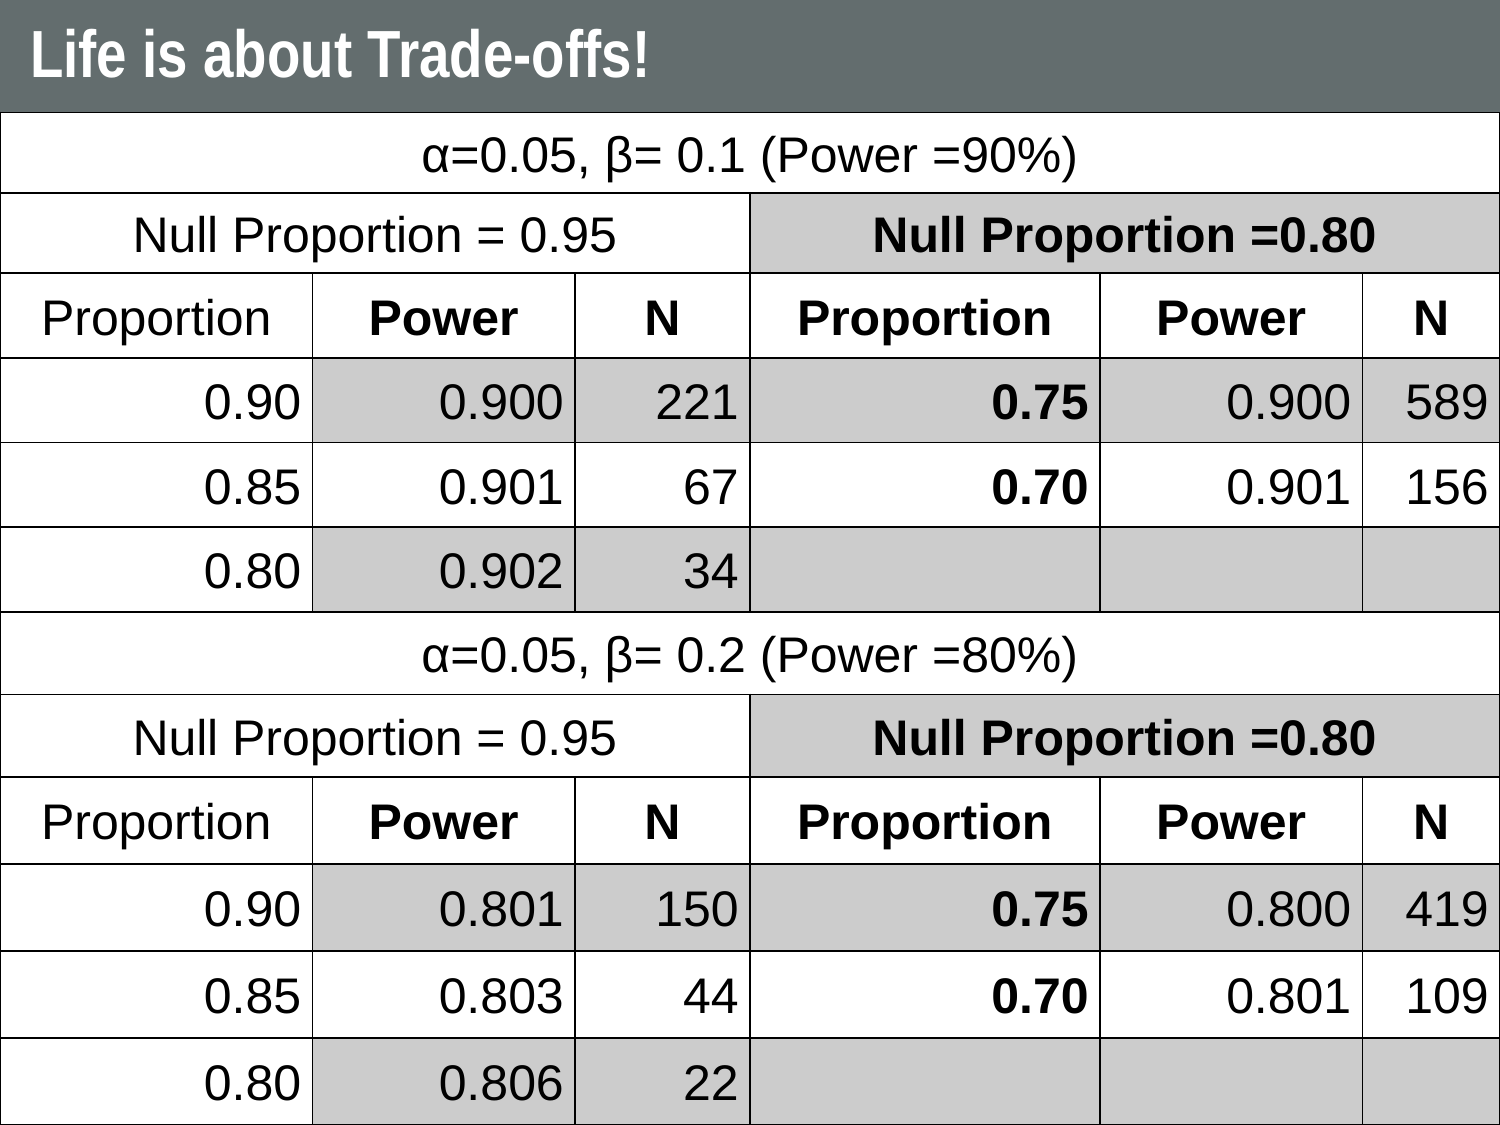

# Life is about Trade-offs!
| α=0.05, β= 0.1 (Power =90%) |  |  |  |  |  |
| --- | --- | --- | --- | --- | --- |
| Null Proportion = 0.95 |  |  | Null Proportion =0.80 |  |  |
| Proportion | Power | N | Proportion | Power | N |
| 0.90 | 0.900 | 221 | 0.75 | 0.900 | 589 |
| 0.85 | 0.901 | 67 | 0.70 | 0.901 | 156 |
| 0.80 | 0.902 | 34 |  |  |  |
| α=0.05, β= 0.2 (Power =80%) |  |  |  |  |  |
| --- | --- | --- | --- | --- | --- |
| Null Proportion = 0.95 |  |  | Null Proportion =0.80 |  |  |
| Proportion | Power | N | Proportion | Power | N |
| 0.90 | 0.801 | 150 | 0.75 | 0.800 | 419 |
| 0.85 | 0.803 | 44 | 0.70 | 0.801 | 109 |
| 0.80 | 0.806 | 22 |  |  |  |